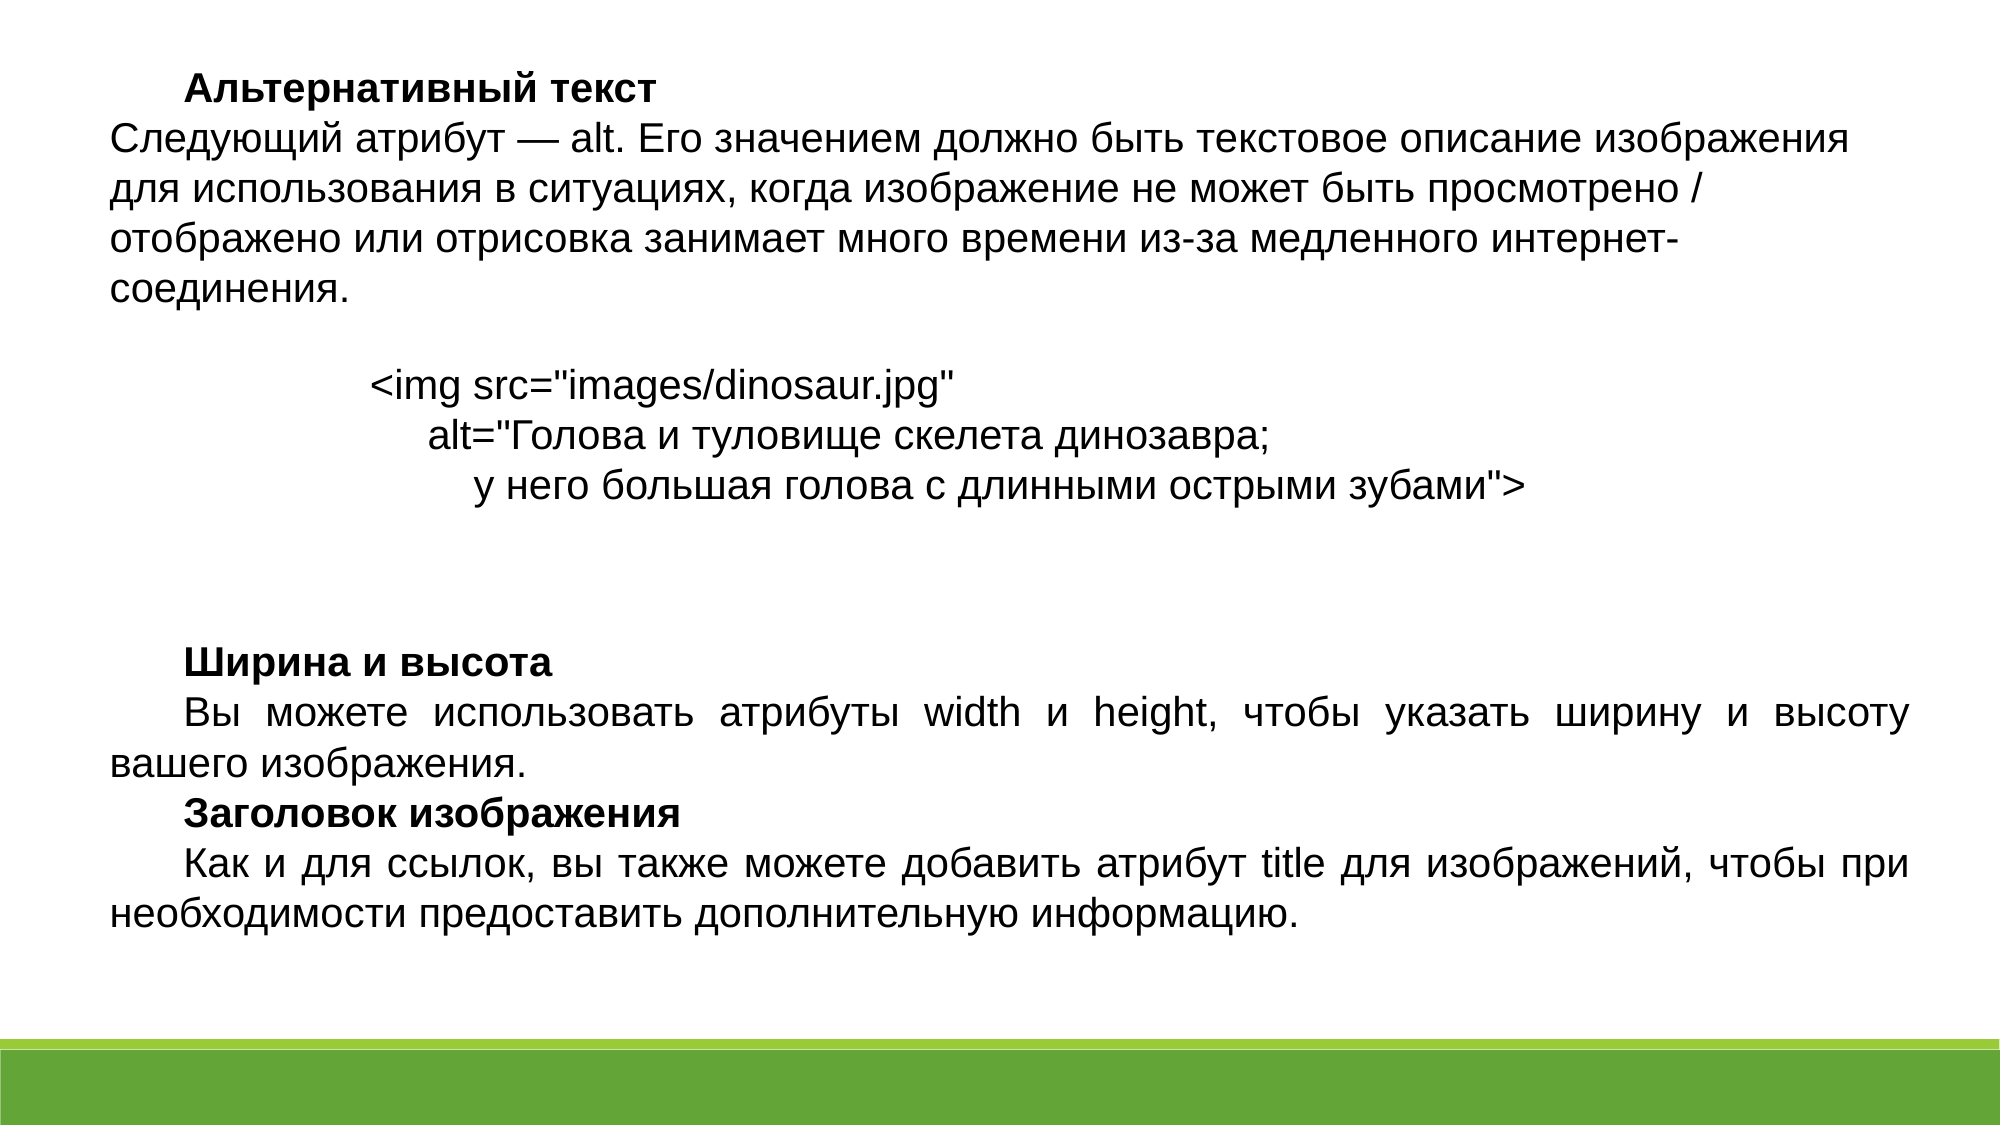

Альтернативный текст
Следующий атрибут — alt. Его значением должно быть текстовое описание изображения для использования в ситуациях, когда изображение не может быть просмотрено / отображено или отрисовка занимает много времени из-за медленного интернет-соединения.
<img src="images/dinosaur.jpg"
     alt="Голова и туловище скелета динозавра;
         у него большая голова с длинными острыми зубами">
Ширина и высота
Вы можете использовать атрибуты width и height, чтобы указать ширину и высоту вашего изображения.
Заголовок изображения
Как и для ссылок, вы также можете добавить атрибут title для изображений, чтобы при необходимости предоставить дополнительную информацию.